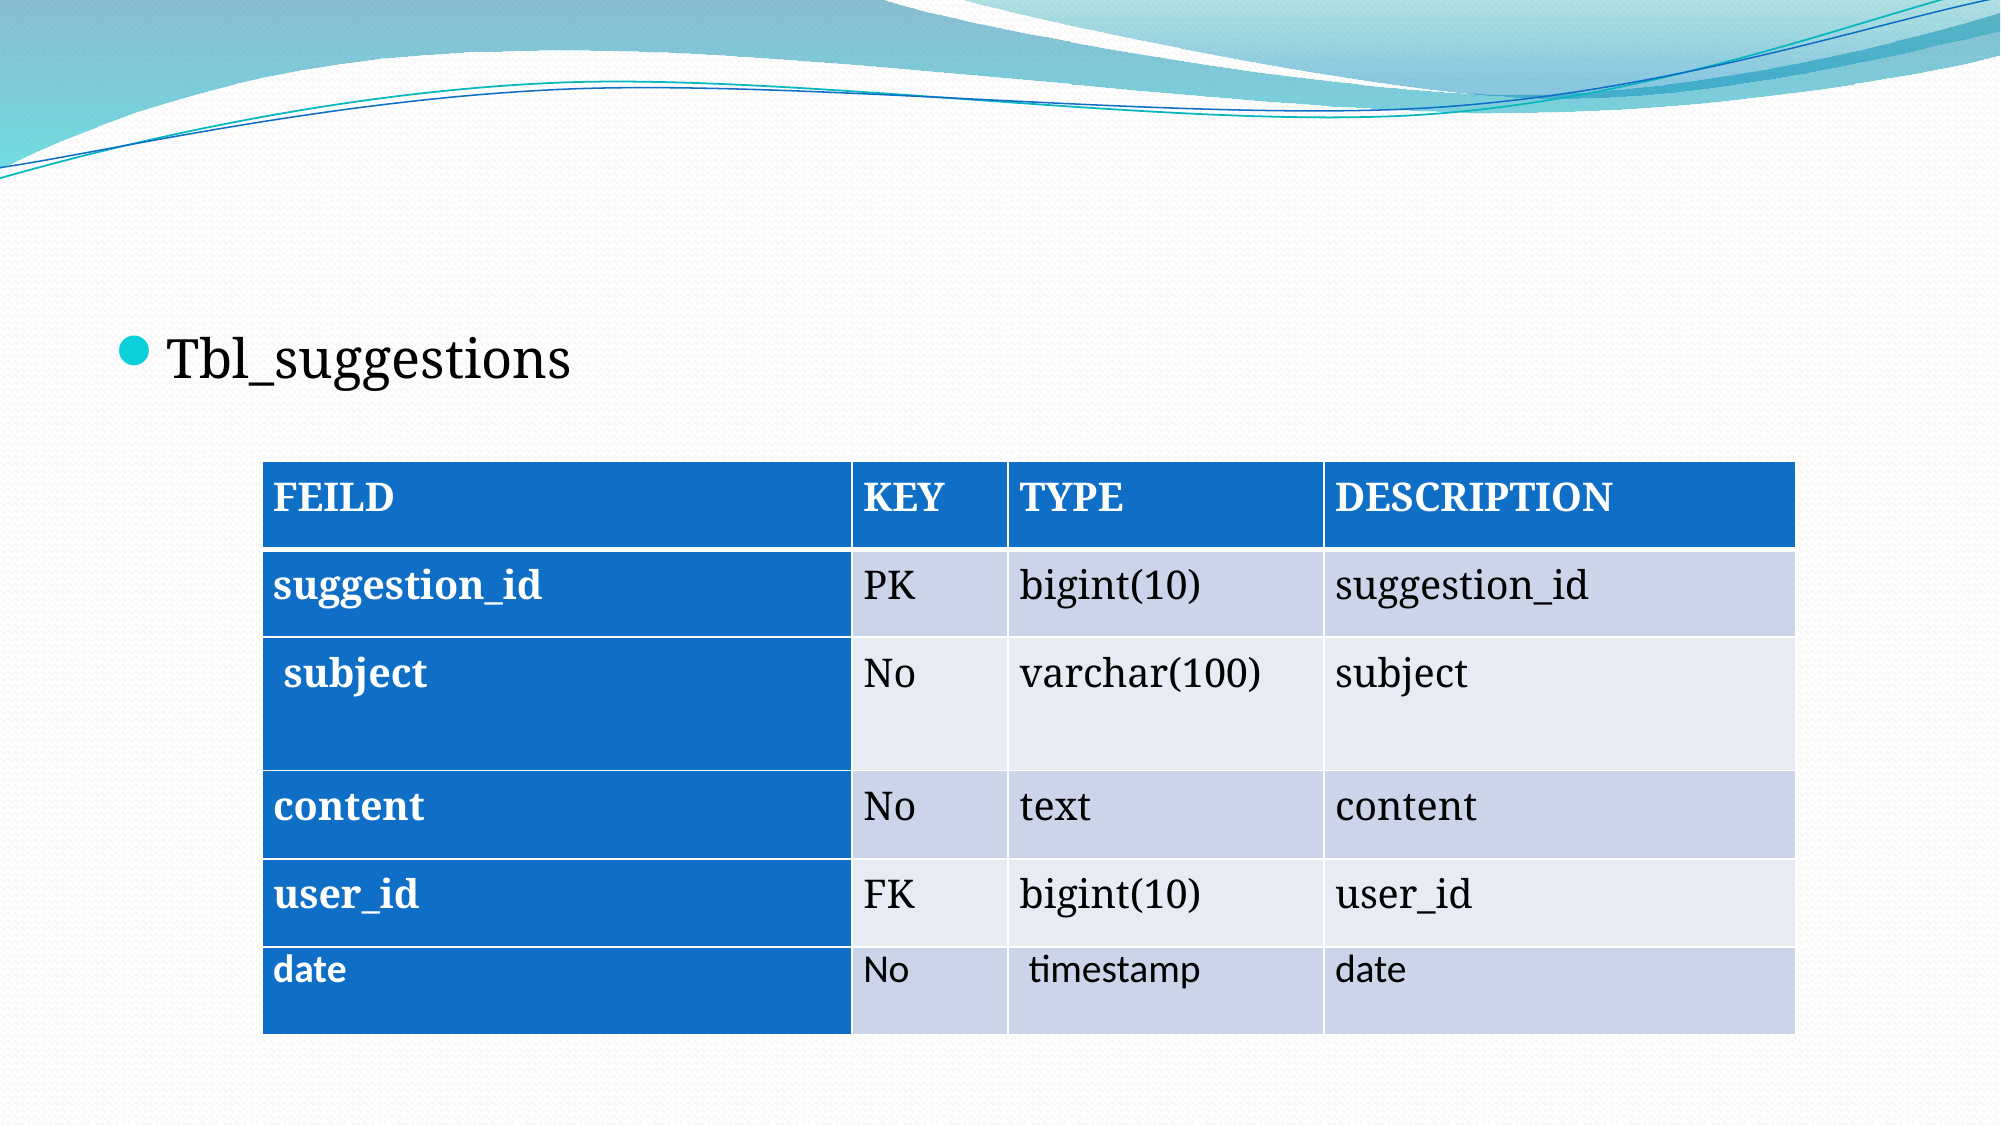

Tbl_suggestions

| FEILD | KEY | TYPE | DESCRIPTION |
| --- | --- | --- | --- |
| suggestion\_id | PK | bigint(10) | suggestion\_id |
| subject | No | varchar(100) | subject |
| content | No | text | content |
| user\_id | FK | bigint(10) | user\_id |
| date | No | timestamp | date |